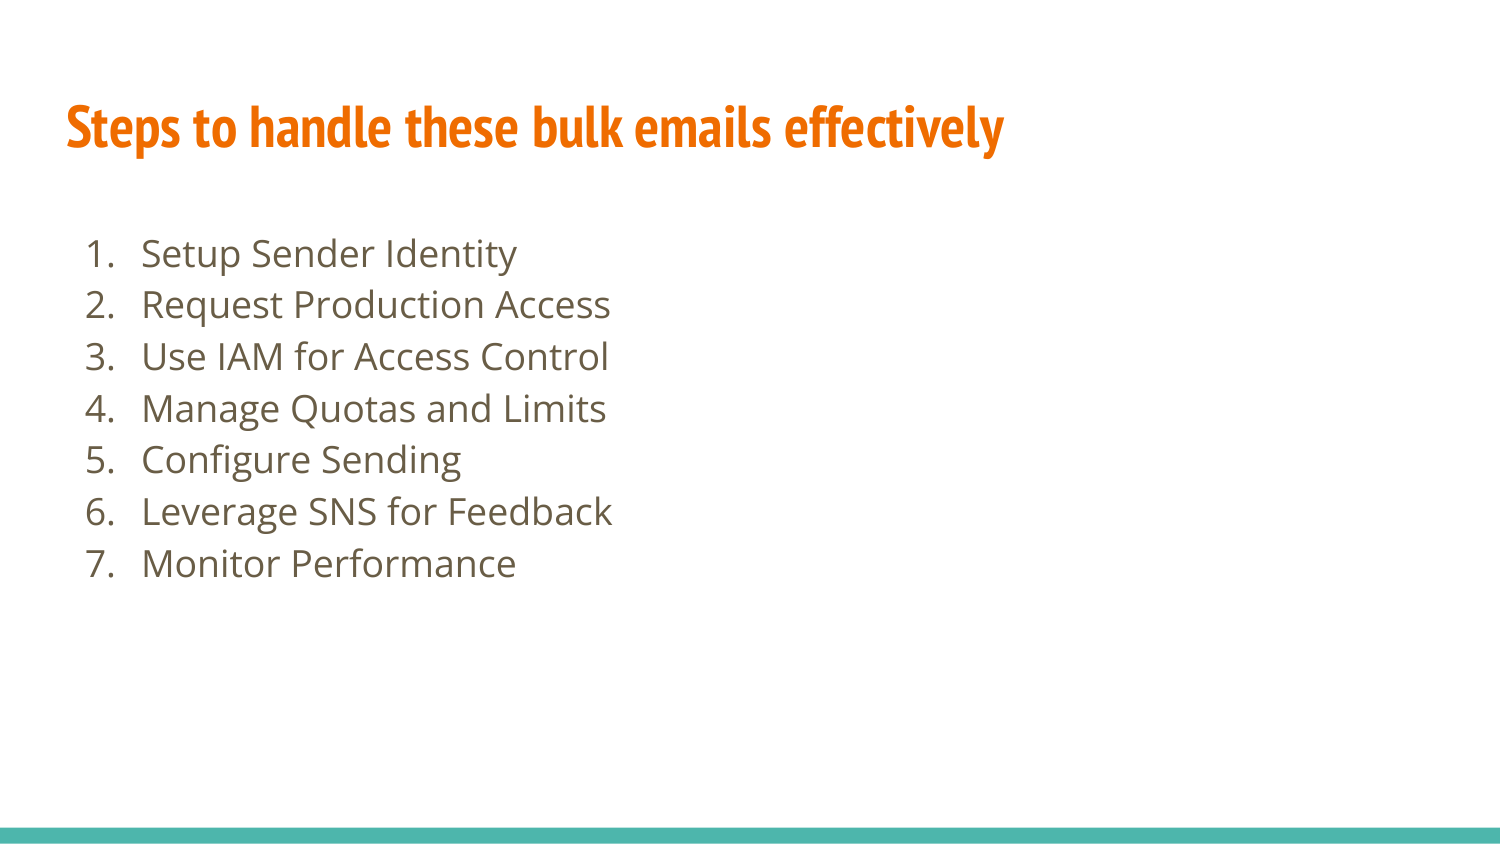

# Steps to handle these bulk emails effectively
Setup Sender Identity
Request Production Access
Use IAM for Access Control
Manage Quotas and Limits
Configure Sending
Leverage SNS for Feedback
Monitor Performance